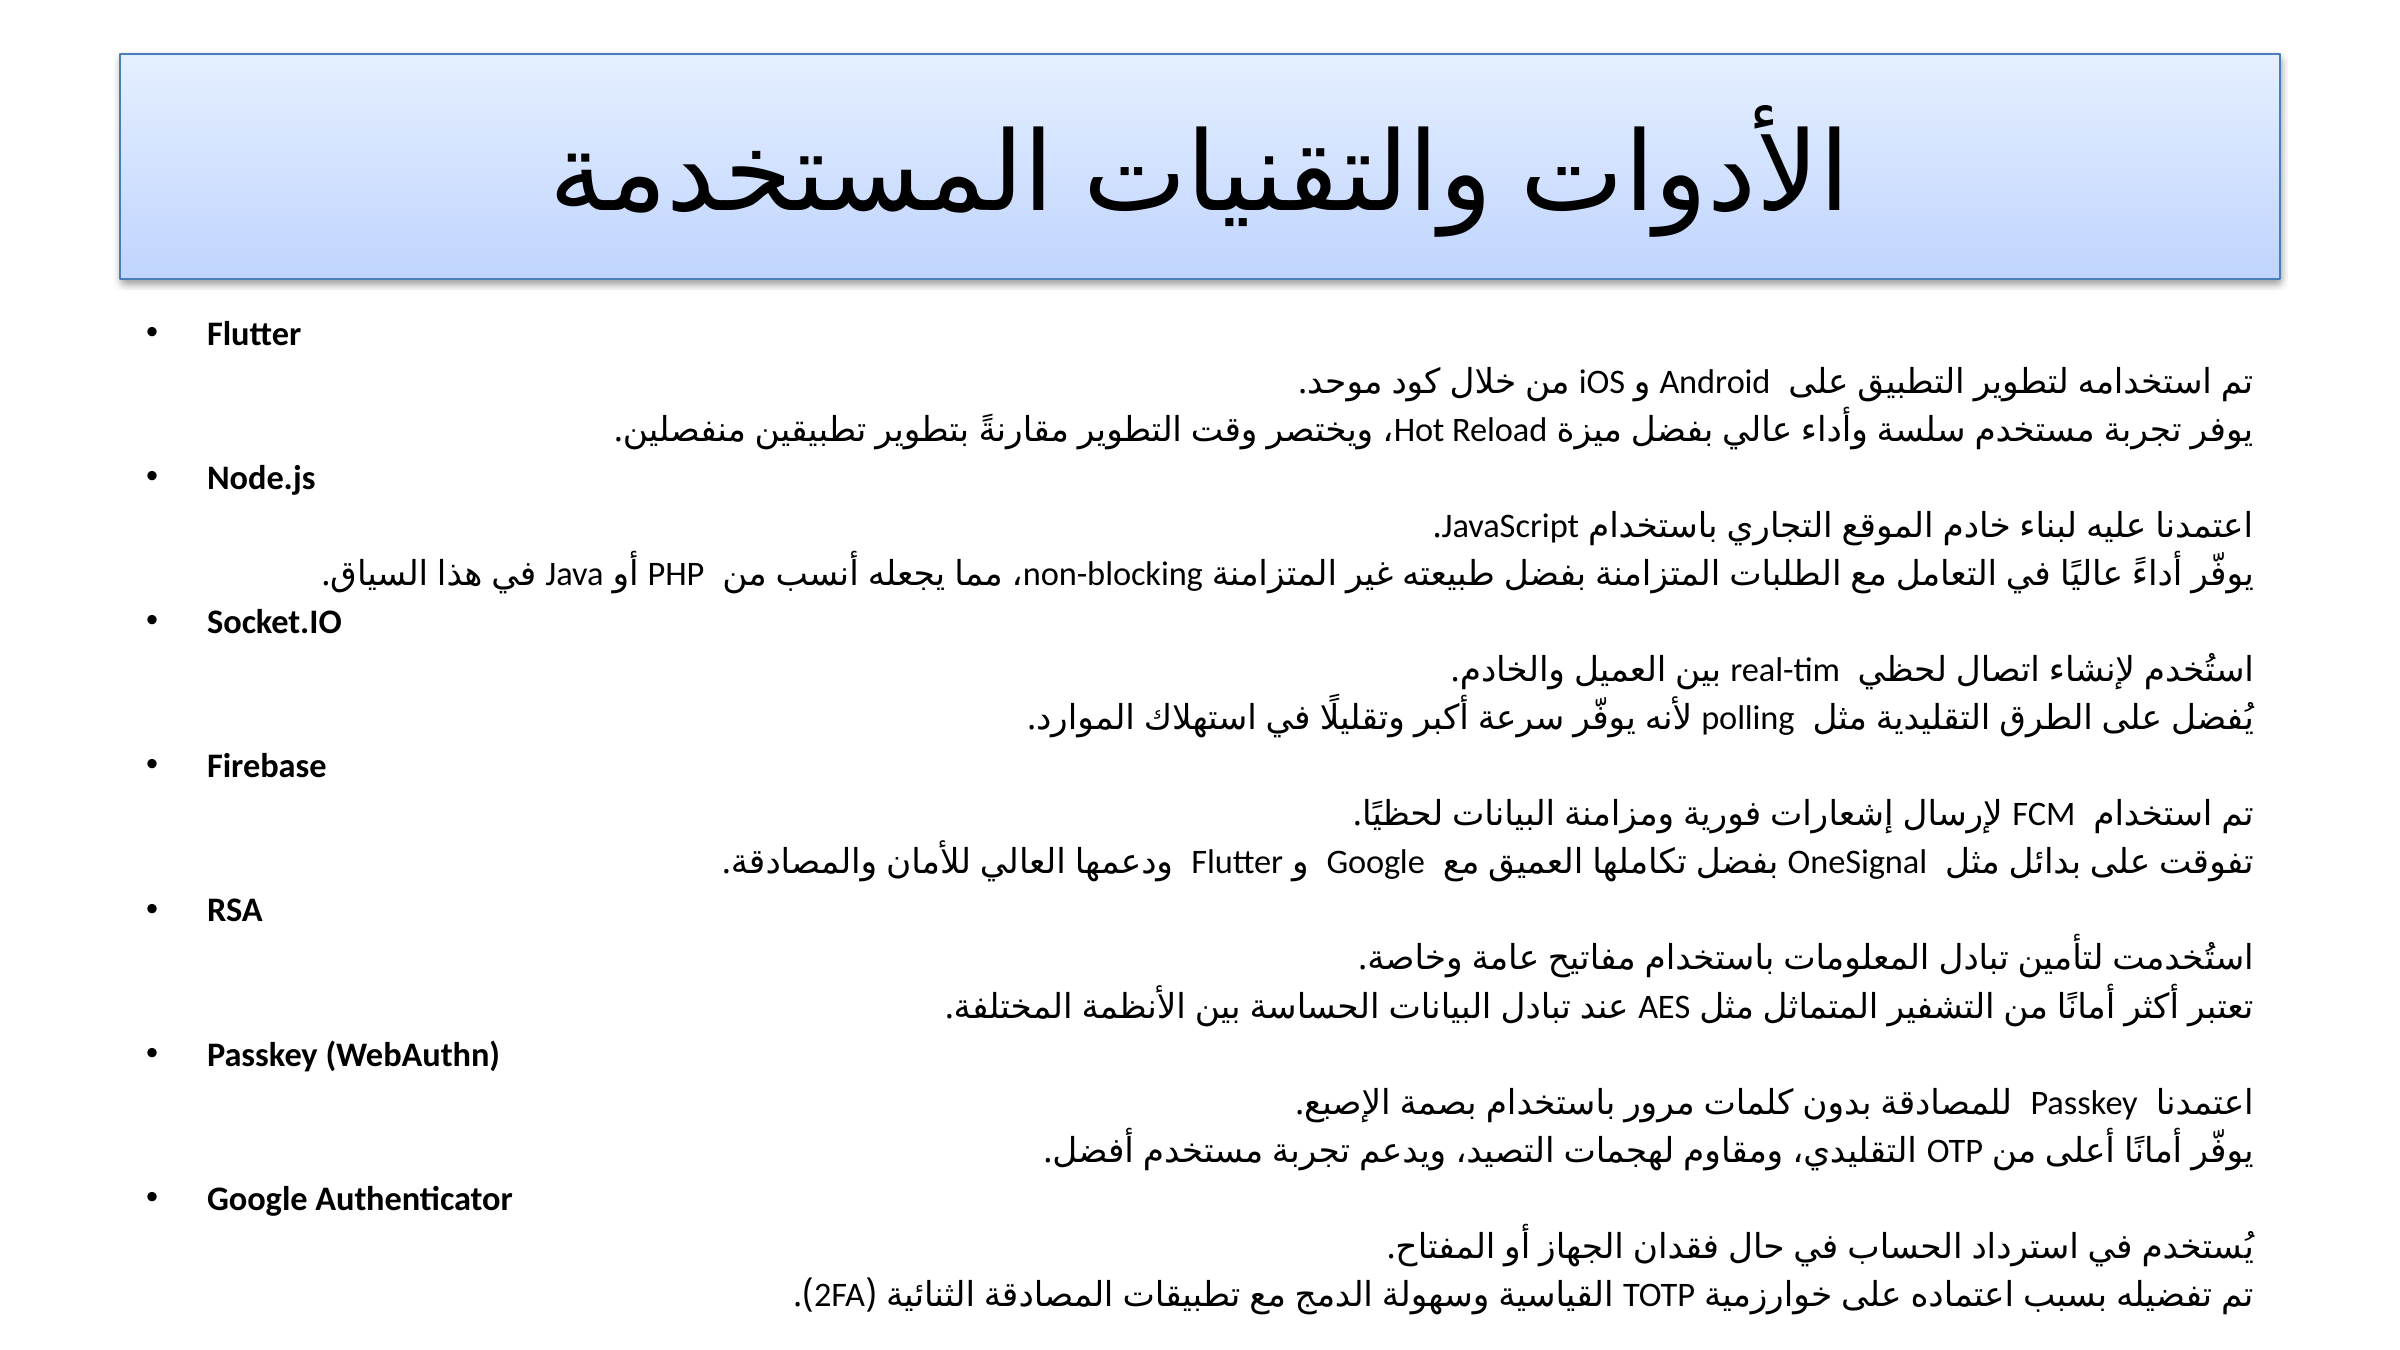

# الأدوات والتقنيات المستخدمة
Flutter
تم استخدامه لتطوير التطبيق على  Android و iOS من خلال كود موحد.
يوفر تجربة مستخدم سلسة وأداء عالي بفضل ميزة Hot Reload، ويختصر وقت التطوير مقارنةً بتطوير تطبيقين منفصلين.
Node.js
اعتمدنا عليه لبناء خادم الموقع التجاري باستخدام JavaScript.
يوفّر أداءً عاليًا في التعامل مع الطلبات المتزامنة بفضل طبيعته غير المتزامنة non-blocking، مما يجعله أنسب من  PHP أو Java في هذا السياق.
Socket.IO
استُخدم لإنشاء اتصال لحظي  real-tim بين العميل والخادم.
يُفضل على الطرق التقليدية مثل  polling لأنه يوفّر سرعة أكبر وتقليلًا في استهلاك الموارد.
Firebase
تم استخدام  FCM لإرسال إشعارات فورية ومزامنة البيانات لحظيًا.
تفوقت على بدائل مثل  OneSignal بفضل تكاملها العميق مع  Google  و Flutter  ودعمها العالي للأمان والمصادقة.
RSA
استُخدمت لتأمين تبادل المعلومات باستخدام مفاتيح عامة وخاصة.
تعتبر أكثر أمانًا من التشفير المتماثل مثل AES عند تبادل البيانات الحساسة بين الأنظمة المختلفة.
Passkey (WebAuthn)
اعتمدنا  Passkey  للمصادقة بدون كلمات مرور باستخدام بصمة الإصبع.
يوفّر أمانًا أعلى من OTP التقليدي، ومقاوم لهجمات التصيد، ويدعم تجربة مستخدم أفضل.
Google Authenticator
يُستخدم في استرداد الحساب في حال فقدان الجهاز أو المفتاح.
تم تفضيله بسبب اعتماده على خوارزمية TOTP القياسية وسهولة الدمج مع تطبيقات المصادقة الثنائية (2FA).